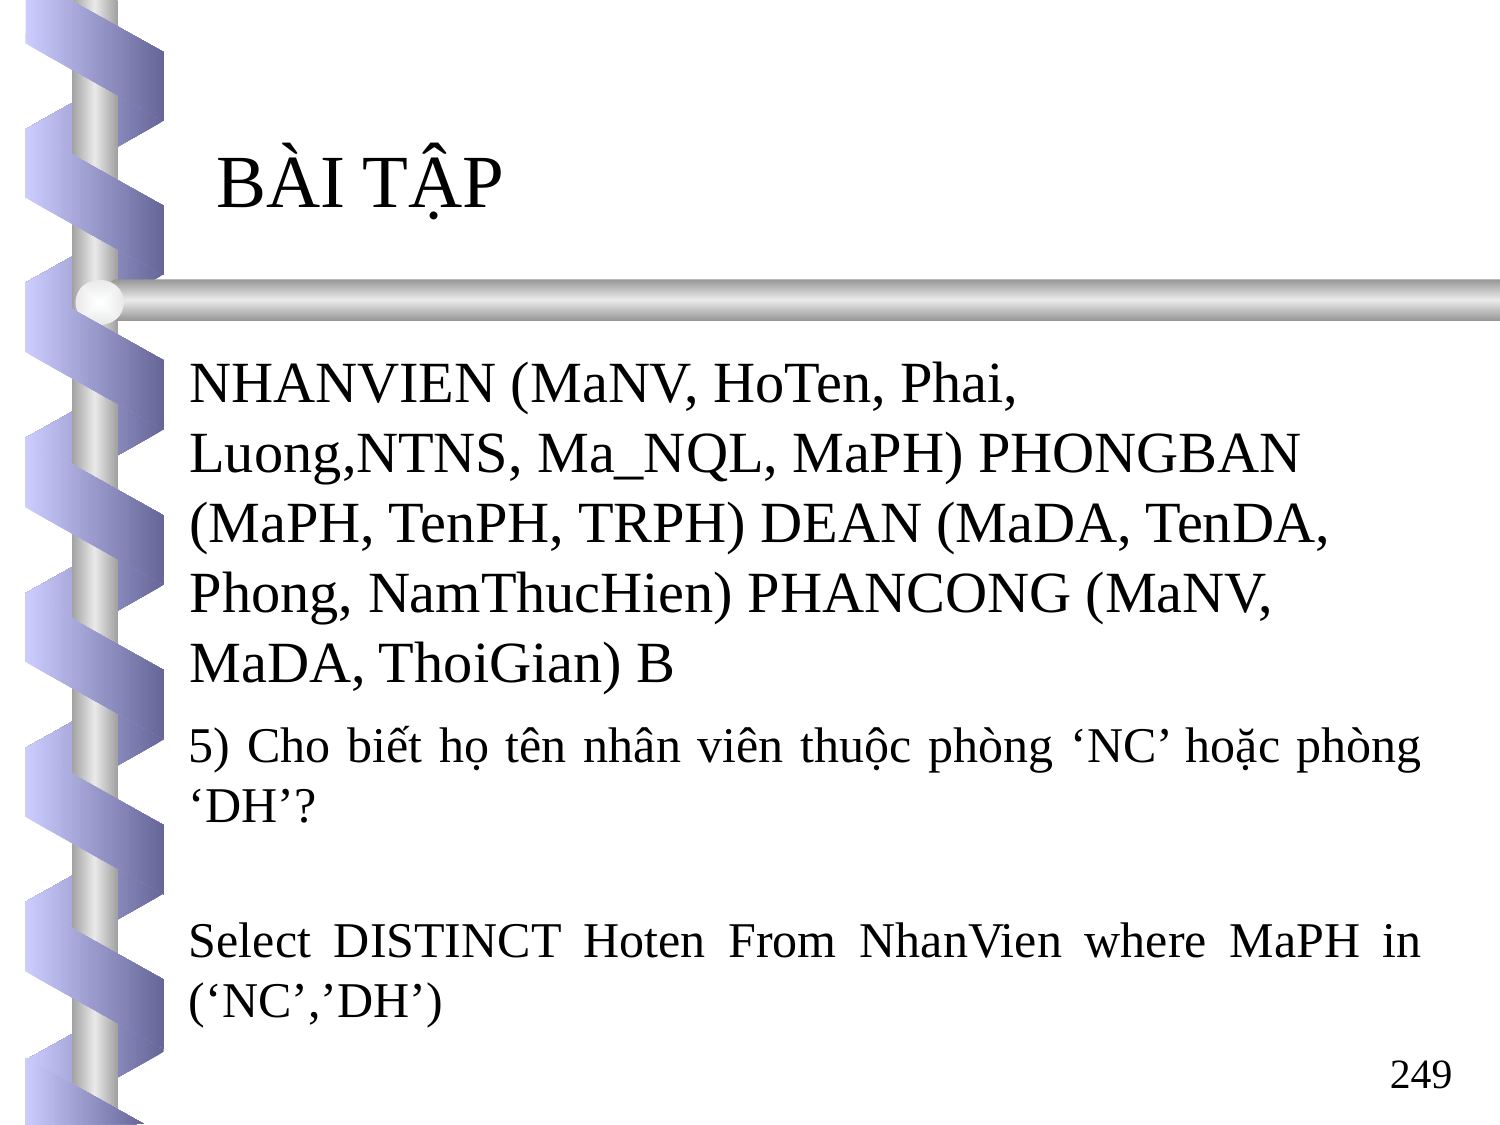

BÀI TẬP
NHANVIEN (MaNV, HoTen, Phai, Luong,NTNS, Ma_NQL, MaPH) PHONGBAN (MaPH, TenPH, TRPH) DEAN (MaDA, TenDA, Phong, NamThucHien) PHANCONG (MaNV, MaDA, ThoiGian) B
5) Cho biết họ tên nhân viên thuộc phòng ‘NC’ hoặc phòng ‘DH’?
Select DISTINCT Hoten From NhanVien where MaPH in (‘NC’,’DH’)